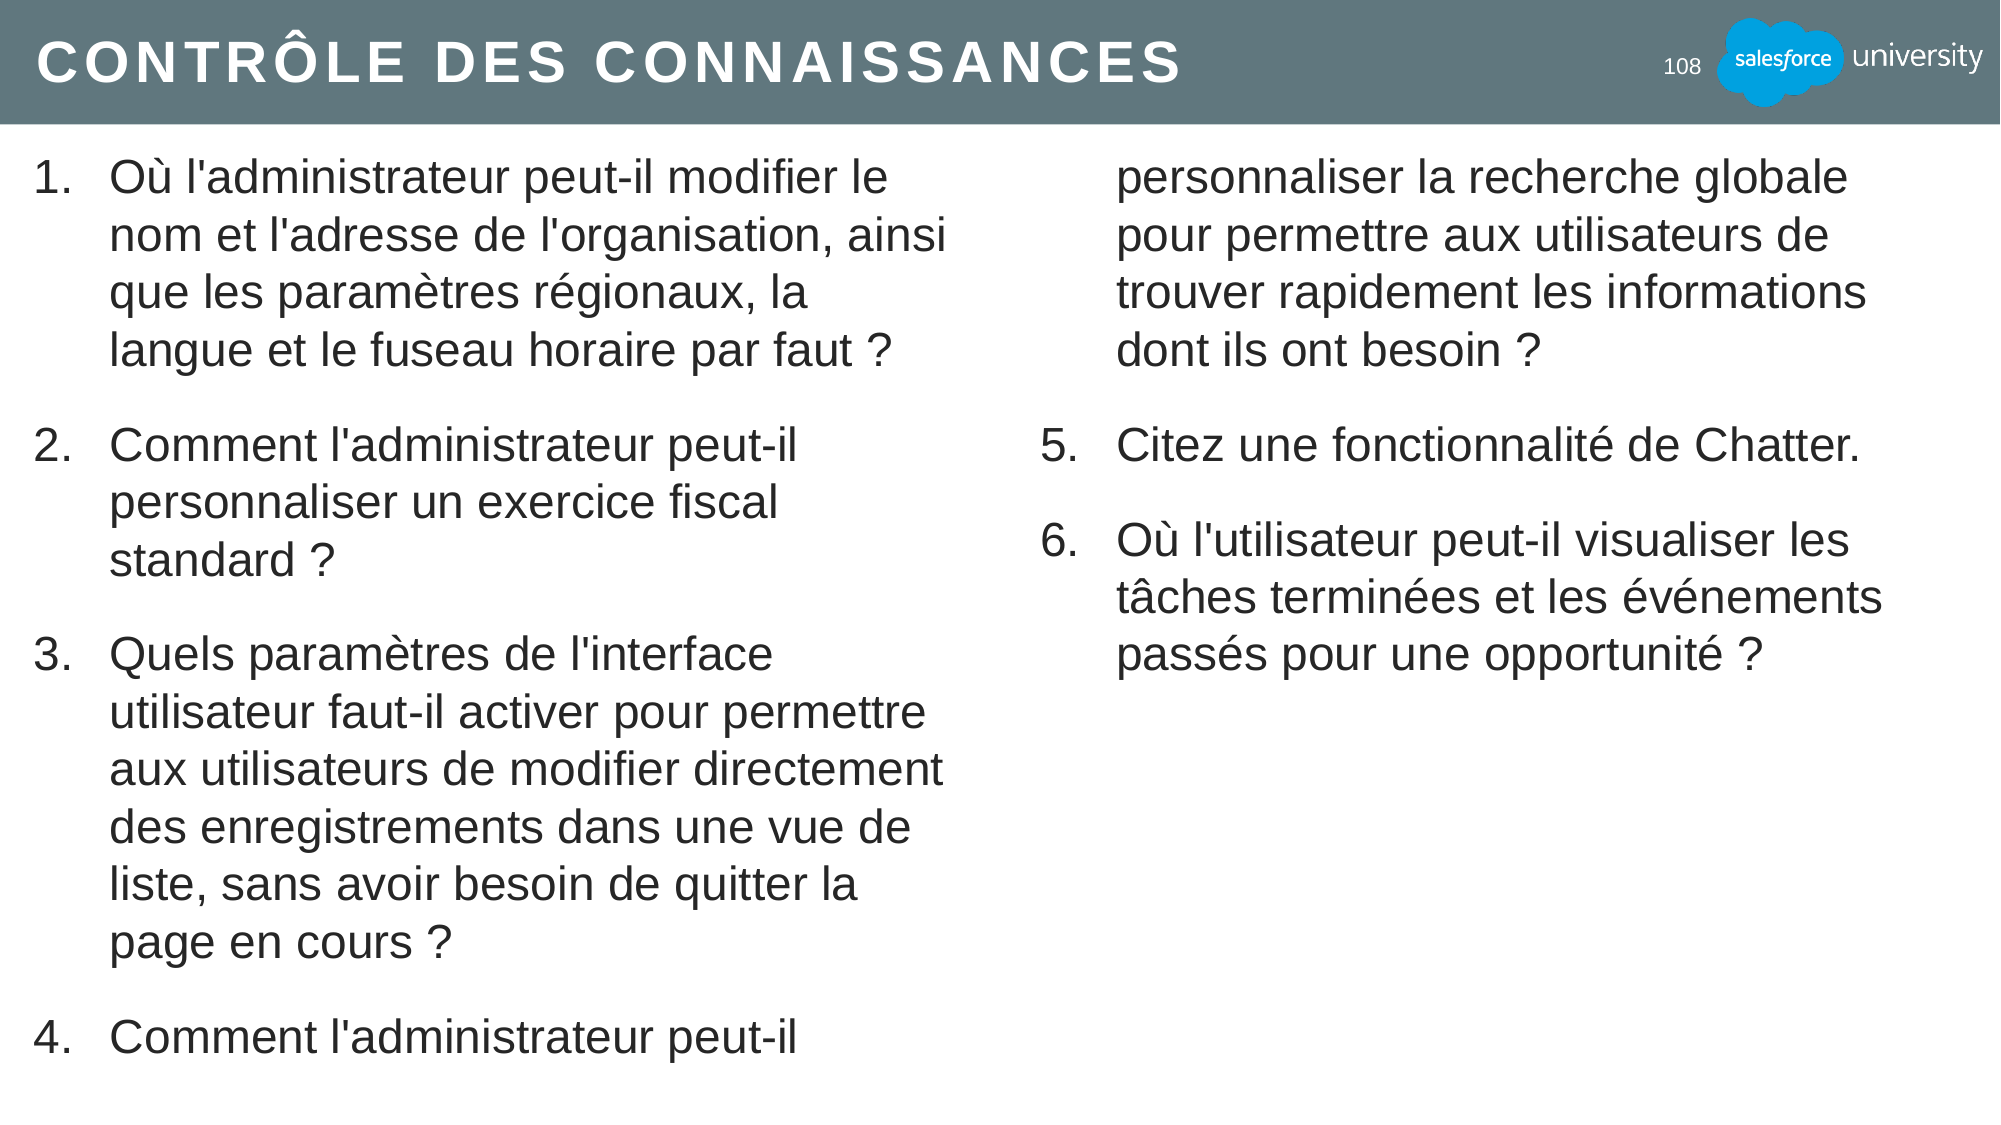

# Contrôle des connaissances
108
Où l'administrateur peut-il modifier le nom et l'adresse de l'organisation, ainsi que les paramètres régionaux, la langue et le fuseau horaire par faut ?
Comment l'administrateur peut-il personnaliser un exercice fiscal standard ?
Quels paramètres de l'interface
utilisateur faut-il activer pour permettre aux utilisateurs de modifier directement des enregistrements dans une vue de liste, sans avoir besoin de quitter la page en cours ?
Comment l'administrateur peut-il personnaliser la recherche globale pour permettre aux utilisateurs de trouver rapidement les informations dont ils ont besoin ?
Citez une fonctionnalité de Chatter.
Où l'utilisateur peut-il visualiser les tâches terminées et les événements
passés pour une opportunité ?